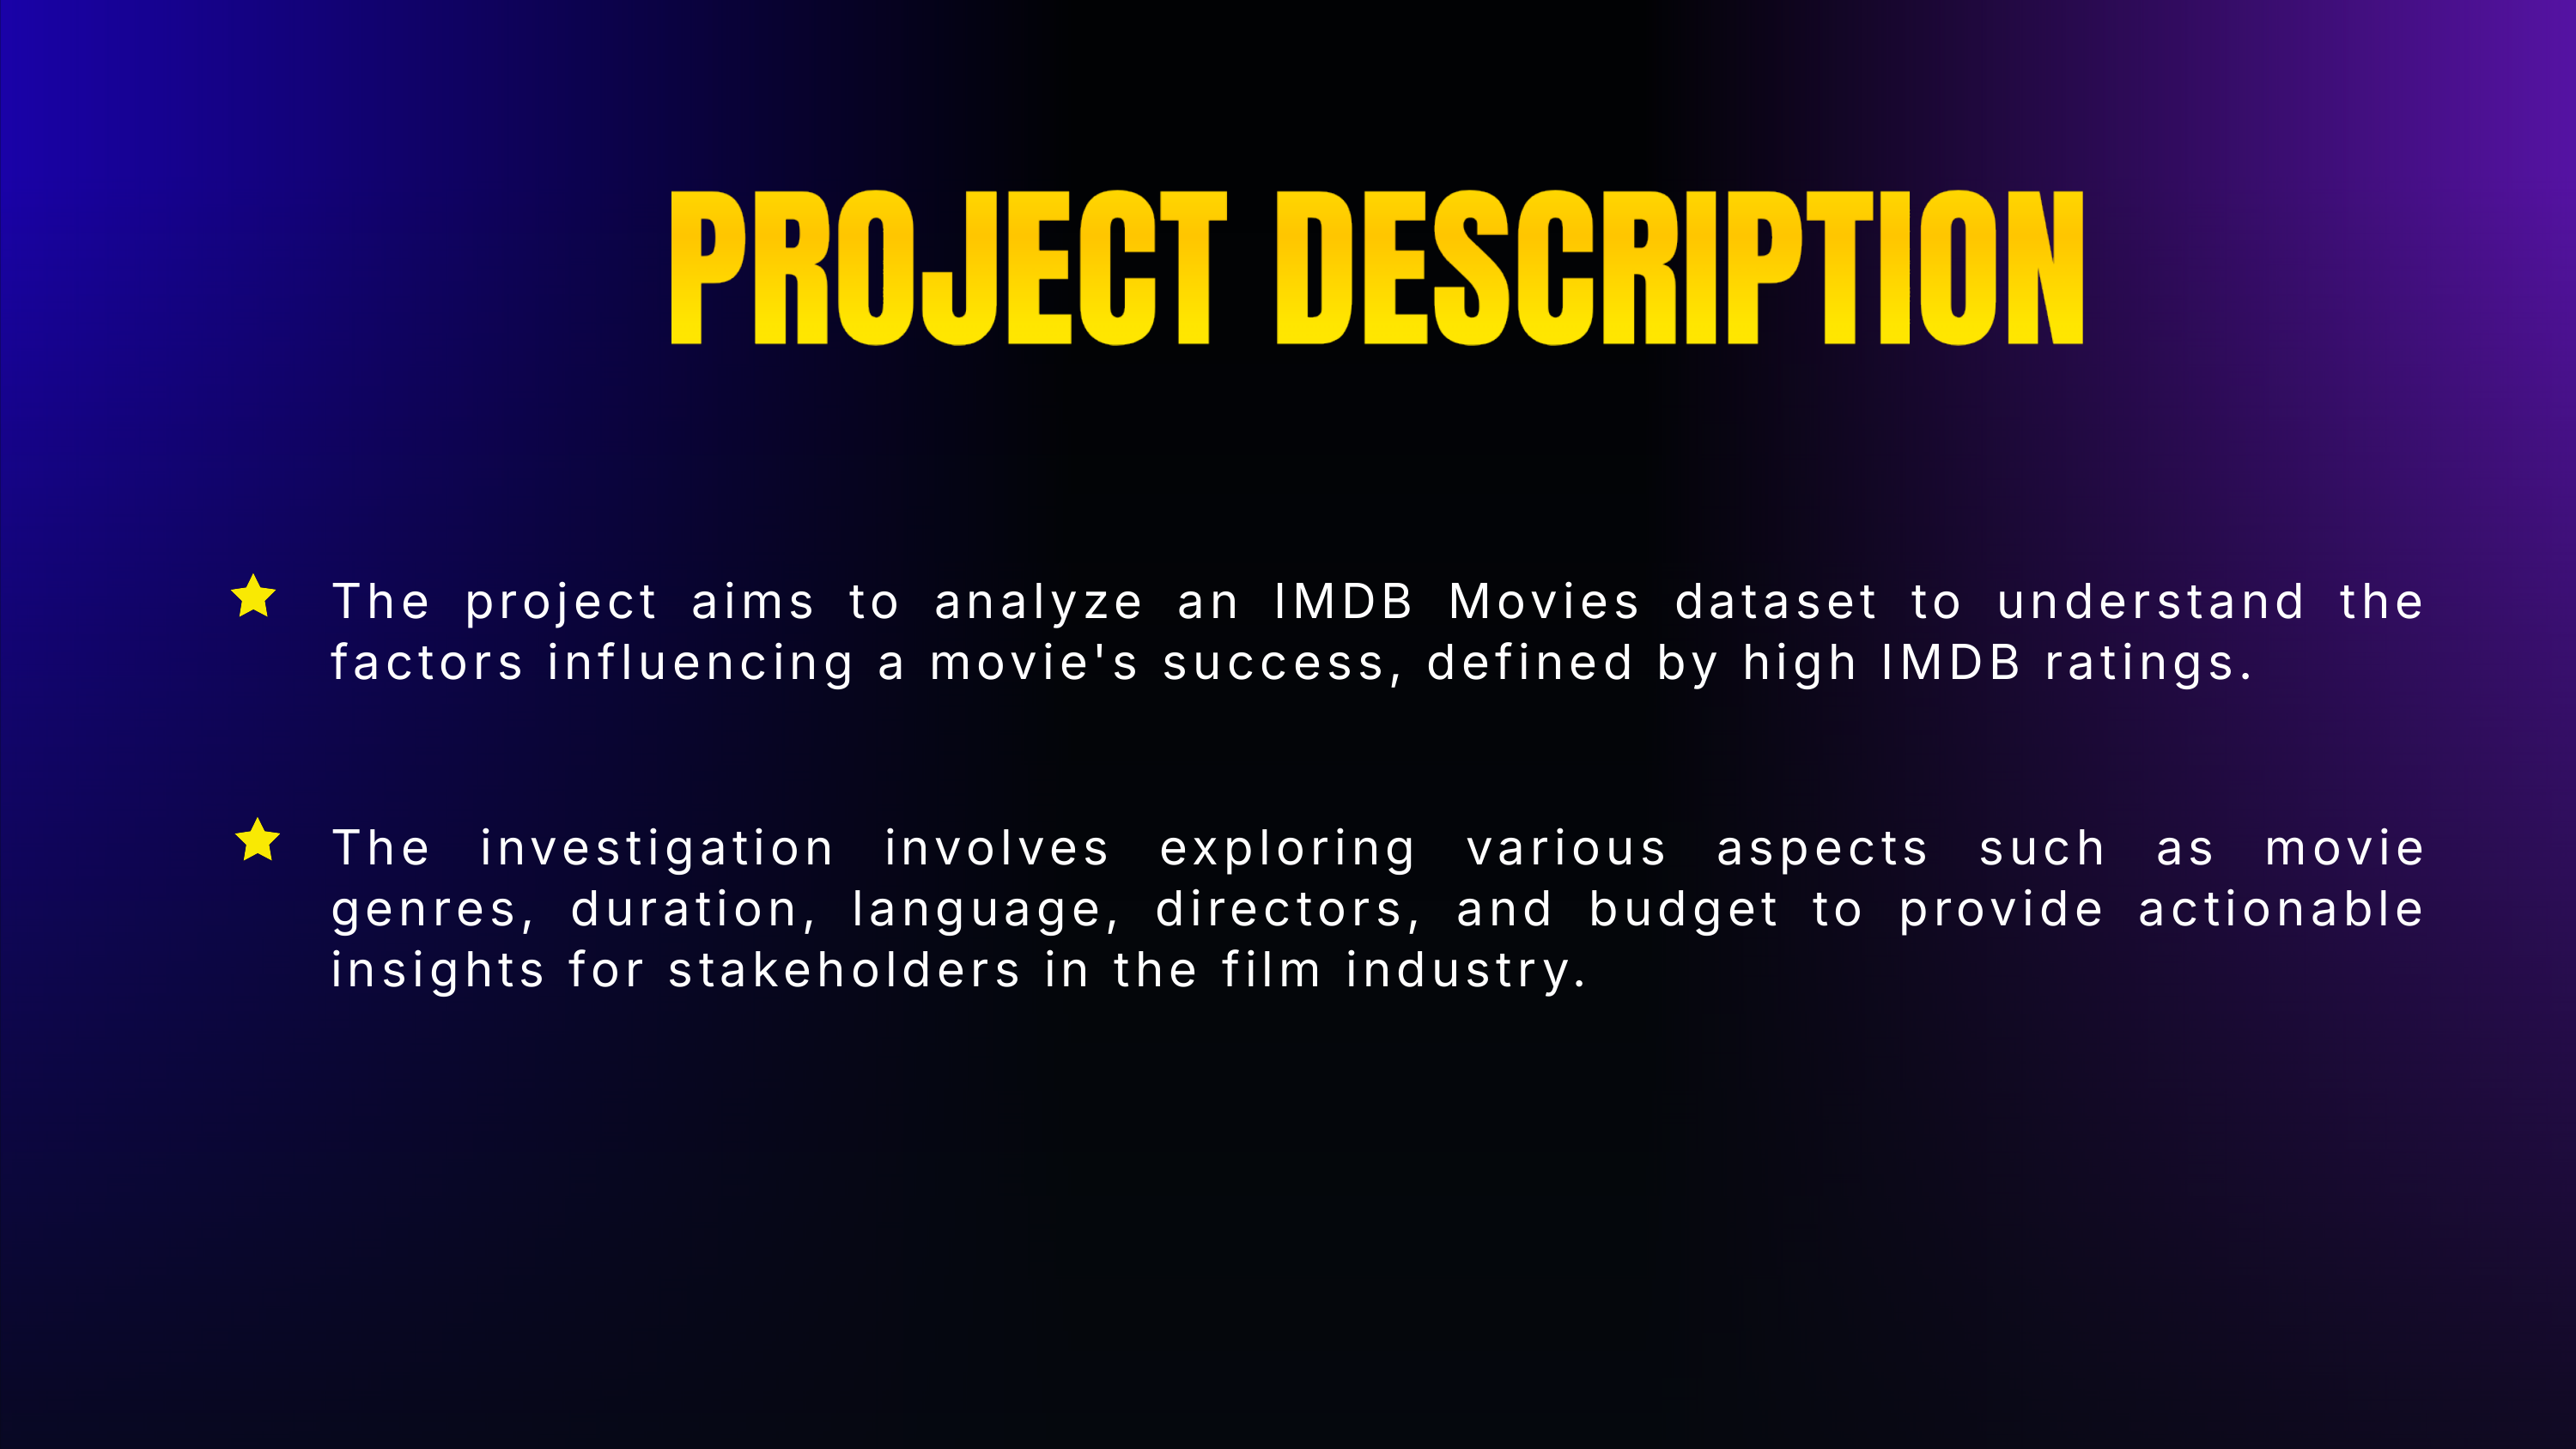

The project aims to analyze an IMDB Movies dataset to understand the factors influencing a movie's success, defined by high IMDB ratings.

The investigation involves exploring various aspects such as movie genres, duration, language, directors, and budget to provide actionable insights for stakeholders in the film industry.